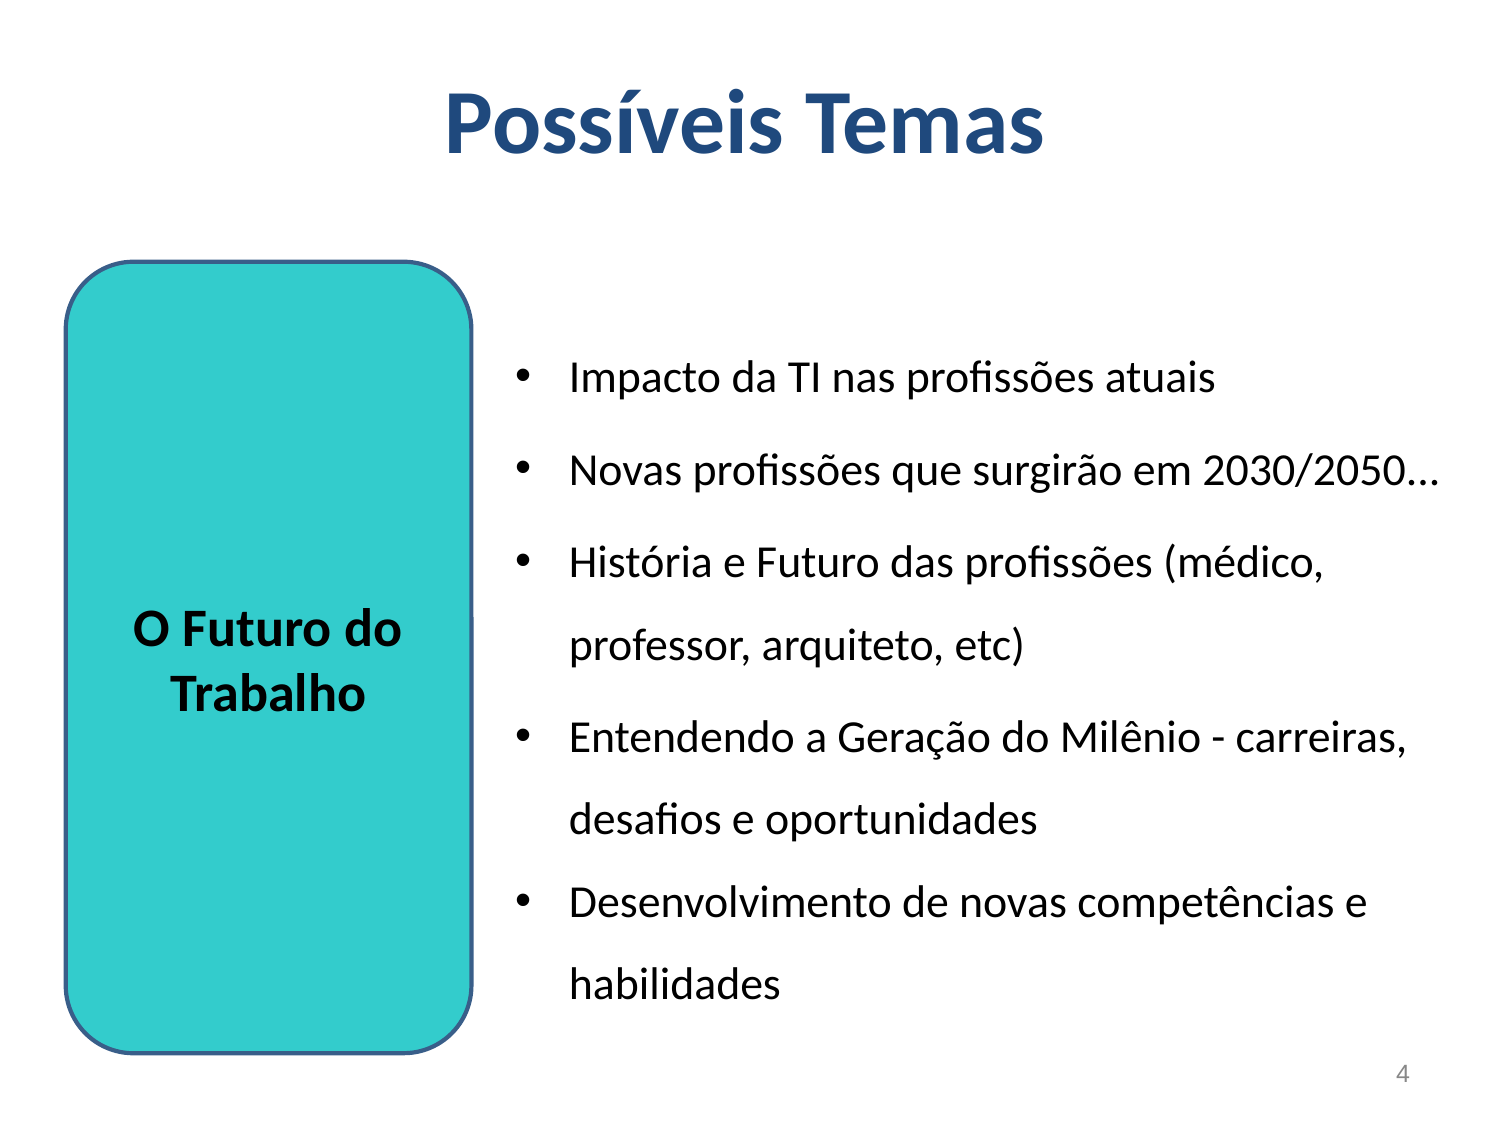

# Possíveis Temas

Impacto da TI nas profissões atuais
Novas profissões que surgirão em 2030/2050...
História e Futuro das profissões (médico, professor, arquiteto, etc)
Entendendo a Geração do Milênio - carreiras, desafios e oportunidades
Desenvolvimento de novas competências e habilidades

O Futuro do Trabalho
4